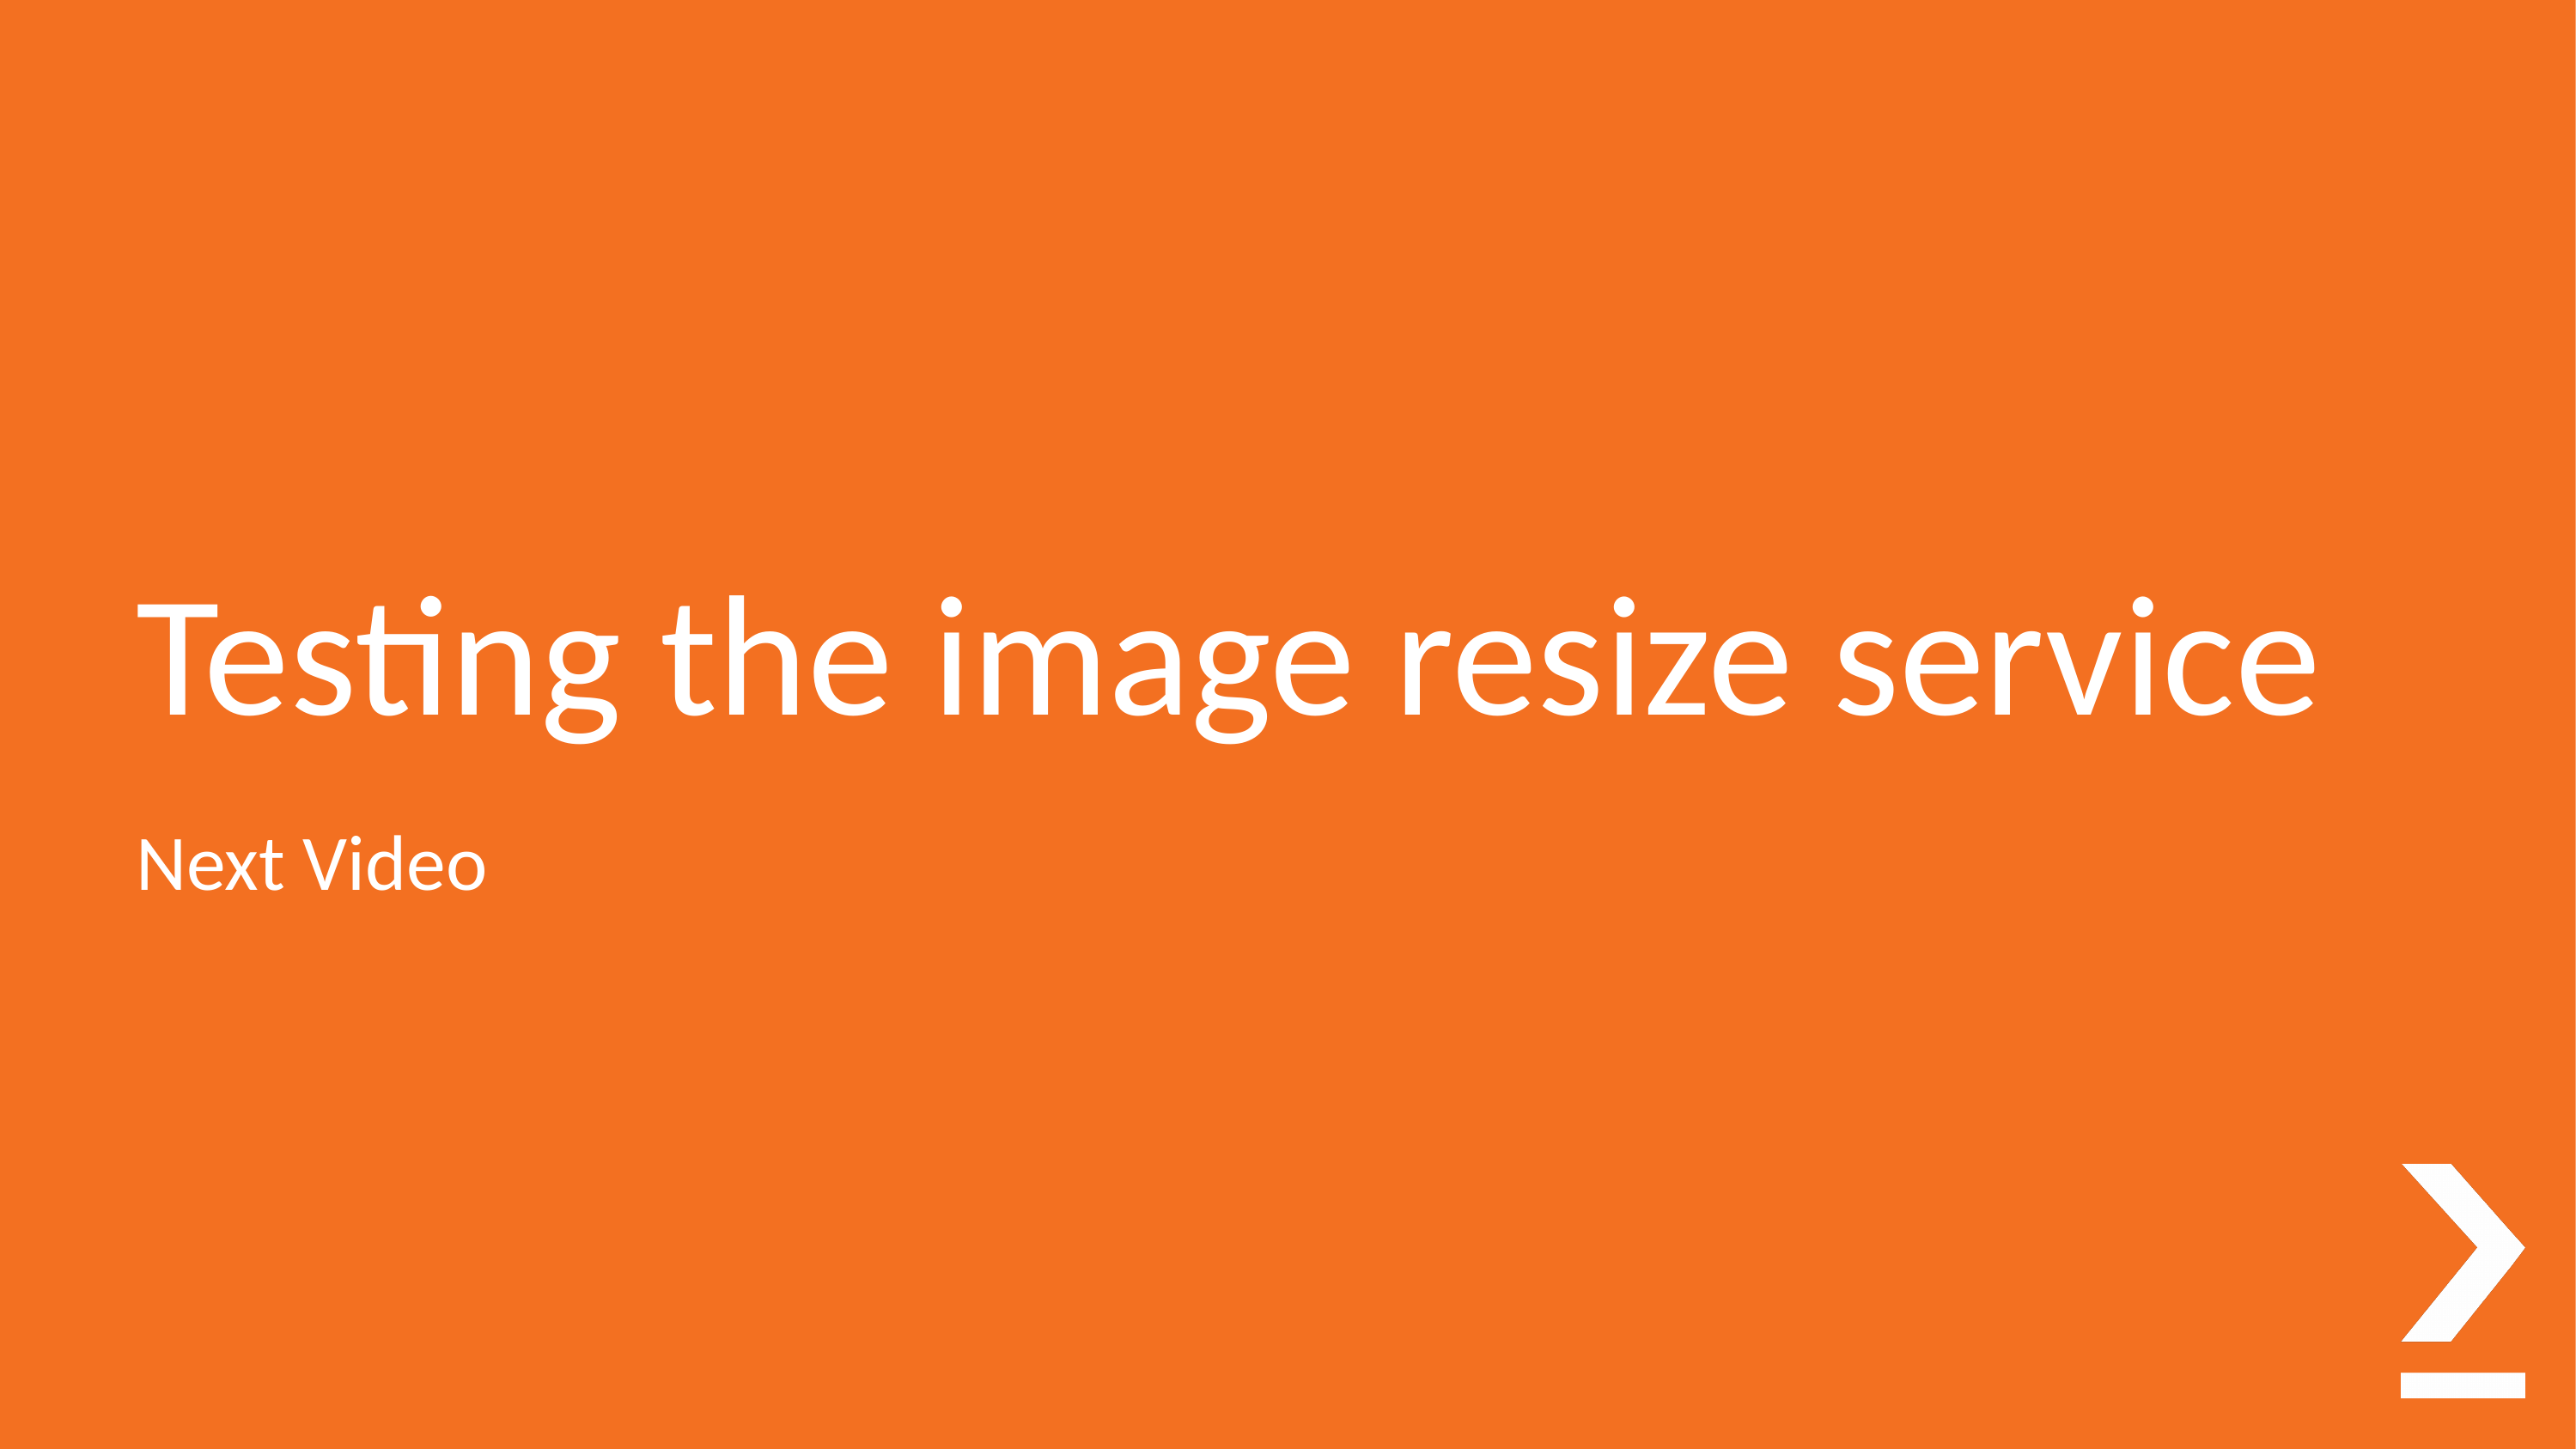

# Testing the image resize service
Next Video